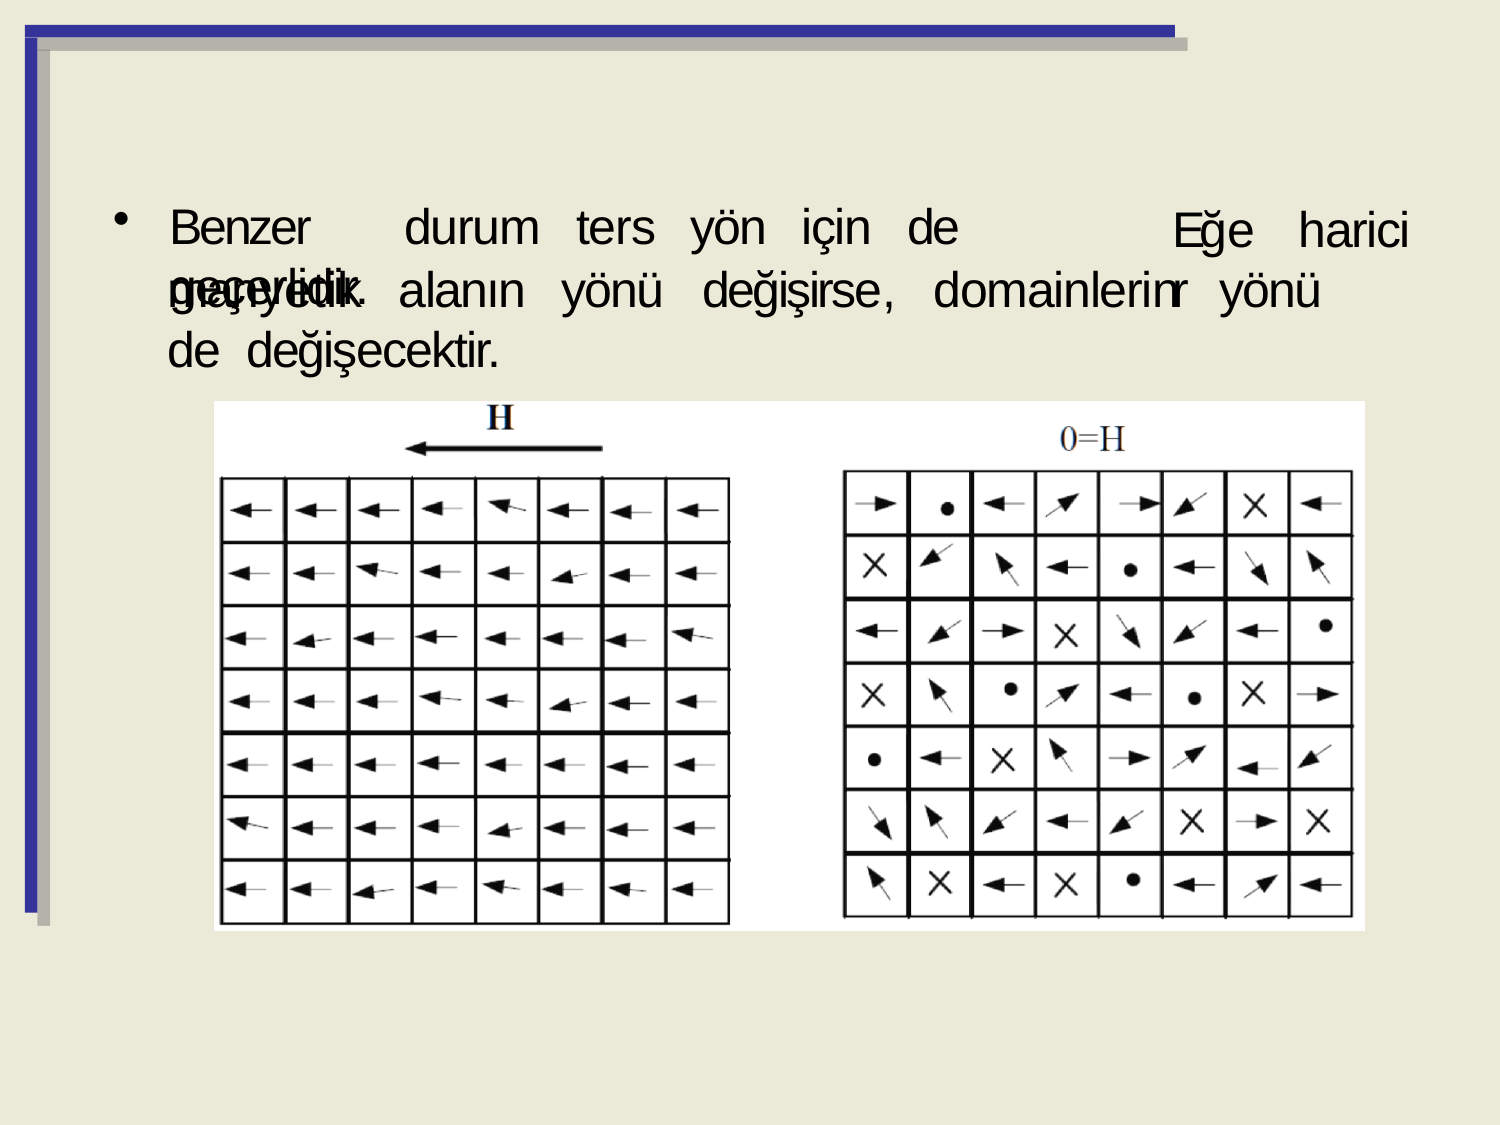

Benzer	durum	ters	yön	için	de	geçerlidir.
Eğer
harici
manyetik	alanın	yönü	değişirse,	domainlerin	yönü	de  değişecektir.